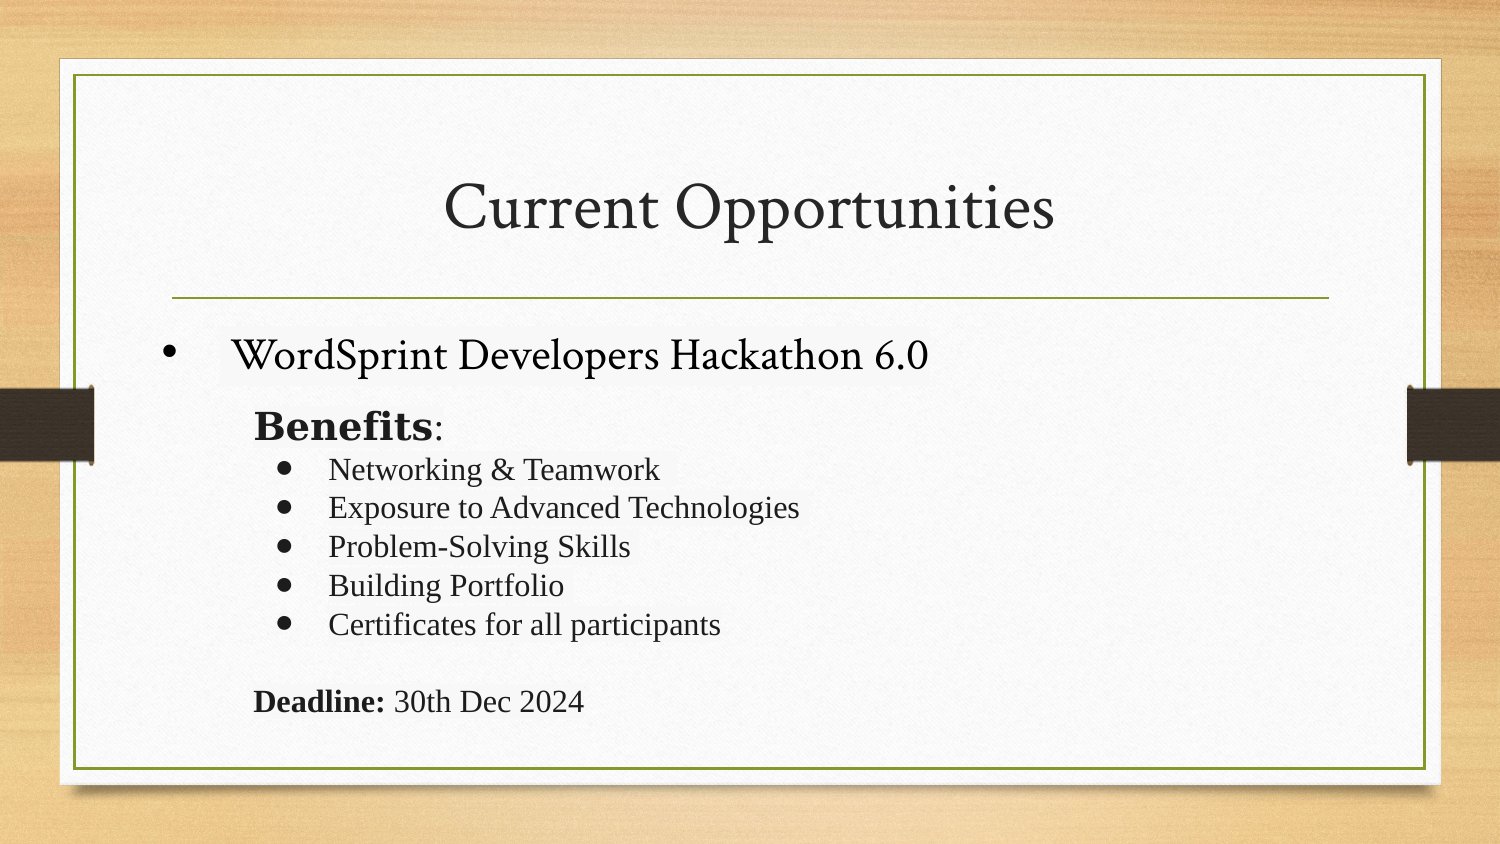

# Current Opportunities

 WordSprint Developers Hackathon 6.0
𝐁𝐞𝐧𝐞𝐟𝐢𝐭𝐬:
Networking & Teamwork
Exposure to Advanced Technologies
Problem-Solving Skills
Building Portfolio
Certificates for all participants

Deadline: 30th Dec 2024